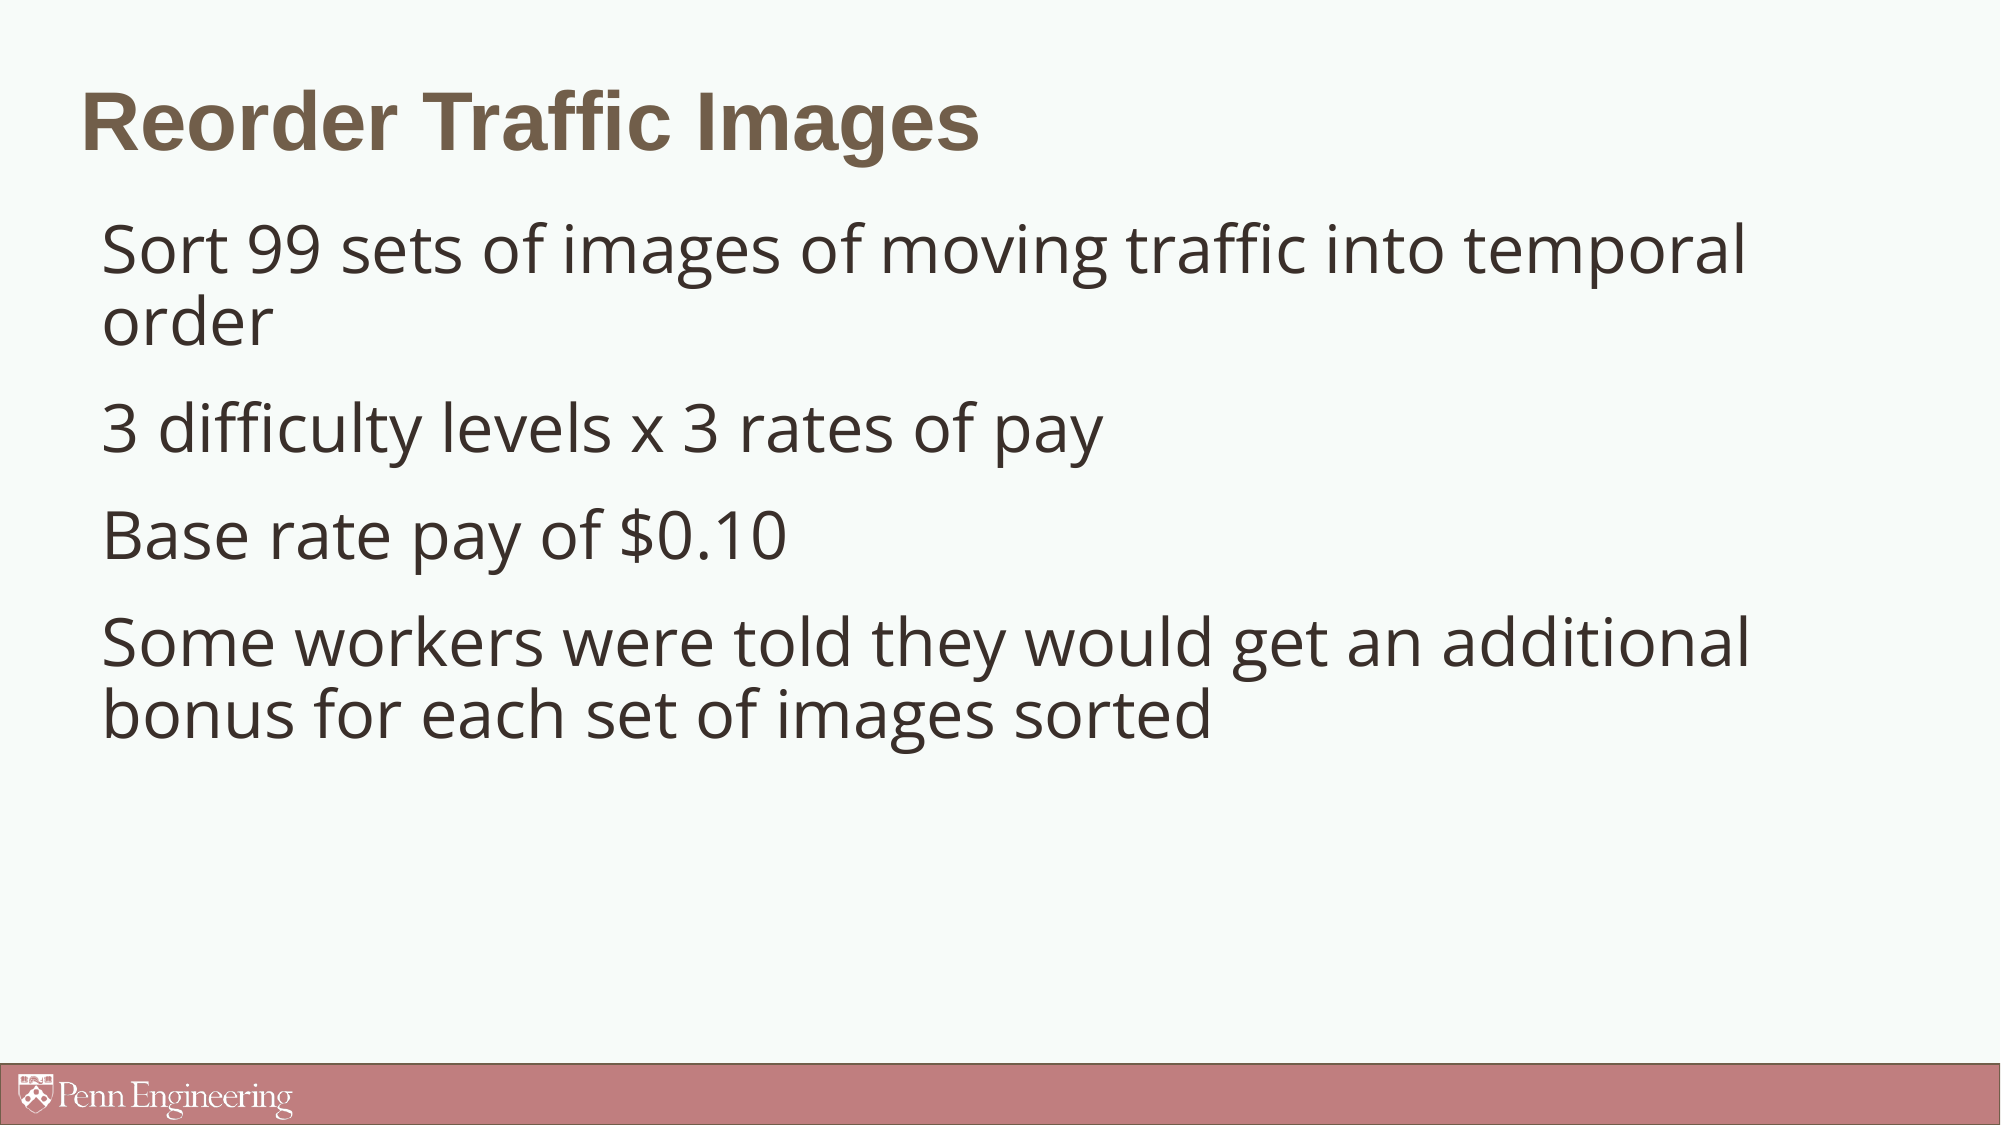

# Reorder Traffic Images
Sort 99 sets of images of moving traffic into temporal order
3 difficulty levels x 3 rates of pay
Base rate pay of $0.10
Some workers were told they would get an additional bonus for each set of images sorted